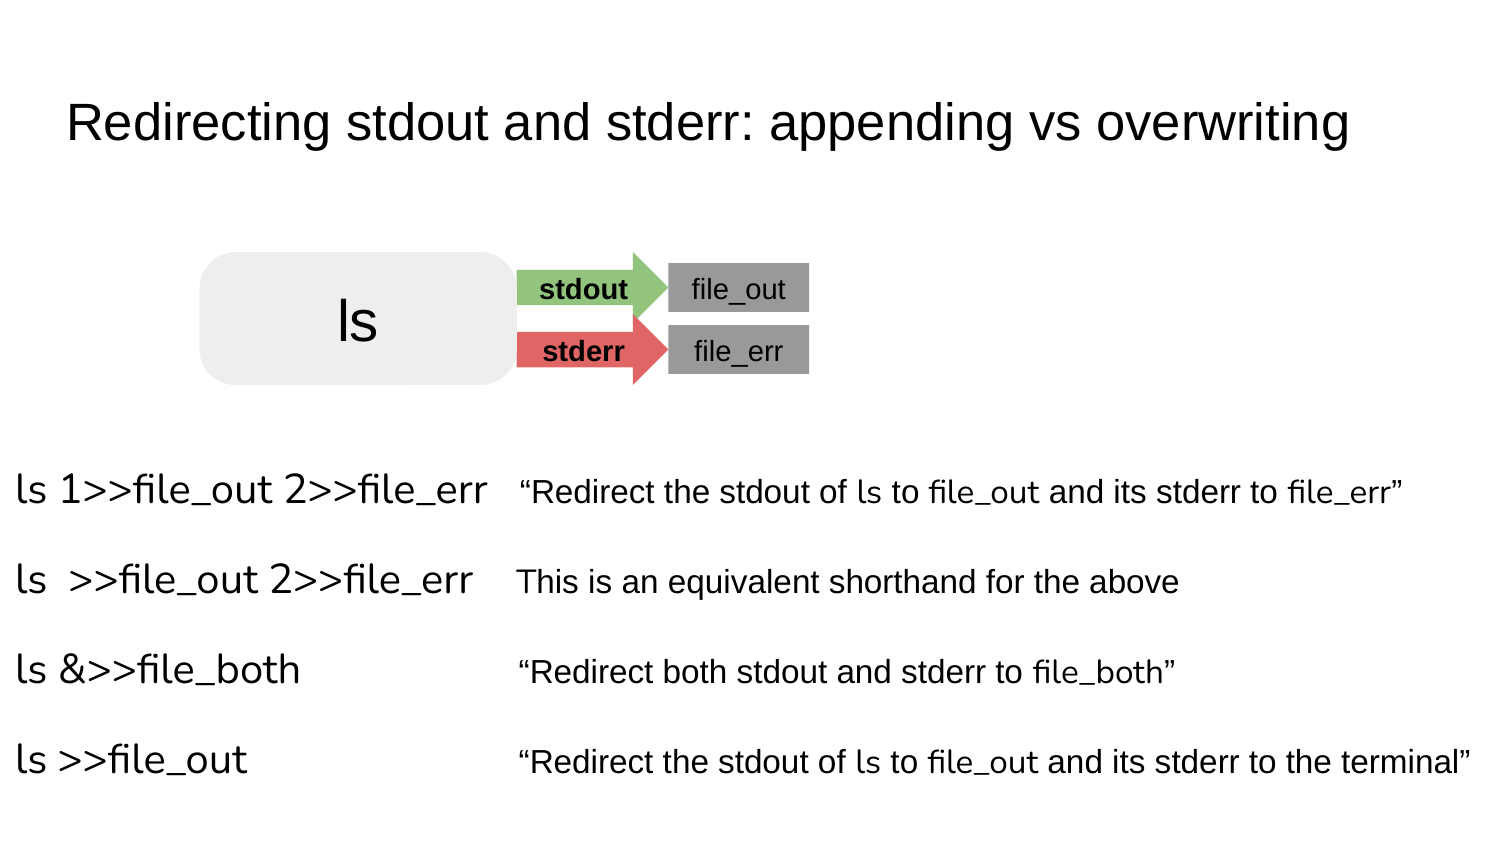

# Redirecting stdout and stderr: appending vs overwriting
ls
stdout
file_out
stderr
file_err
ls 1>>file_out 2>>file_err   “Redirect the stdout of ls to file_out and its stderr to file_err”

ls  >>file_out 2>>file_err    This is an equivalent shorthand for the above

ls &>>file_both		     “Redirect both stdout and stderr to file_both”

ls >>file_out		     “Redirect the stdout of ls to file_out and its stderr to the terminal”